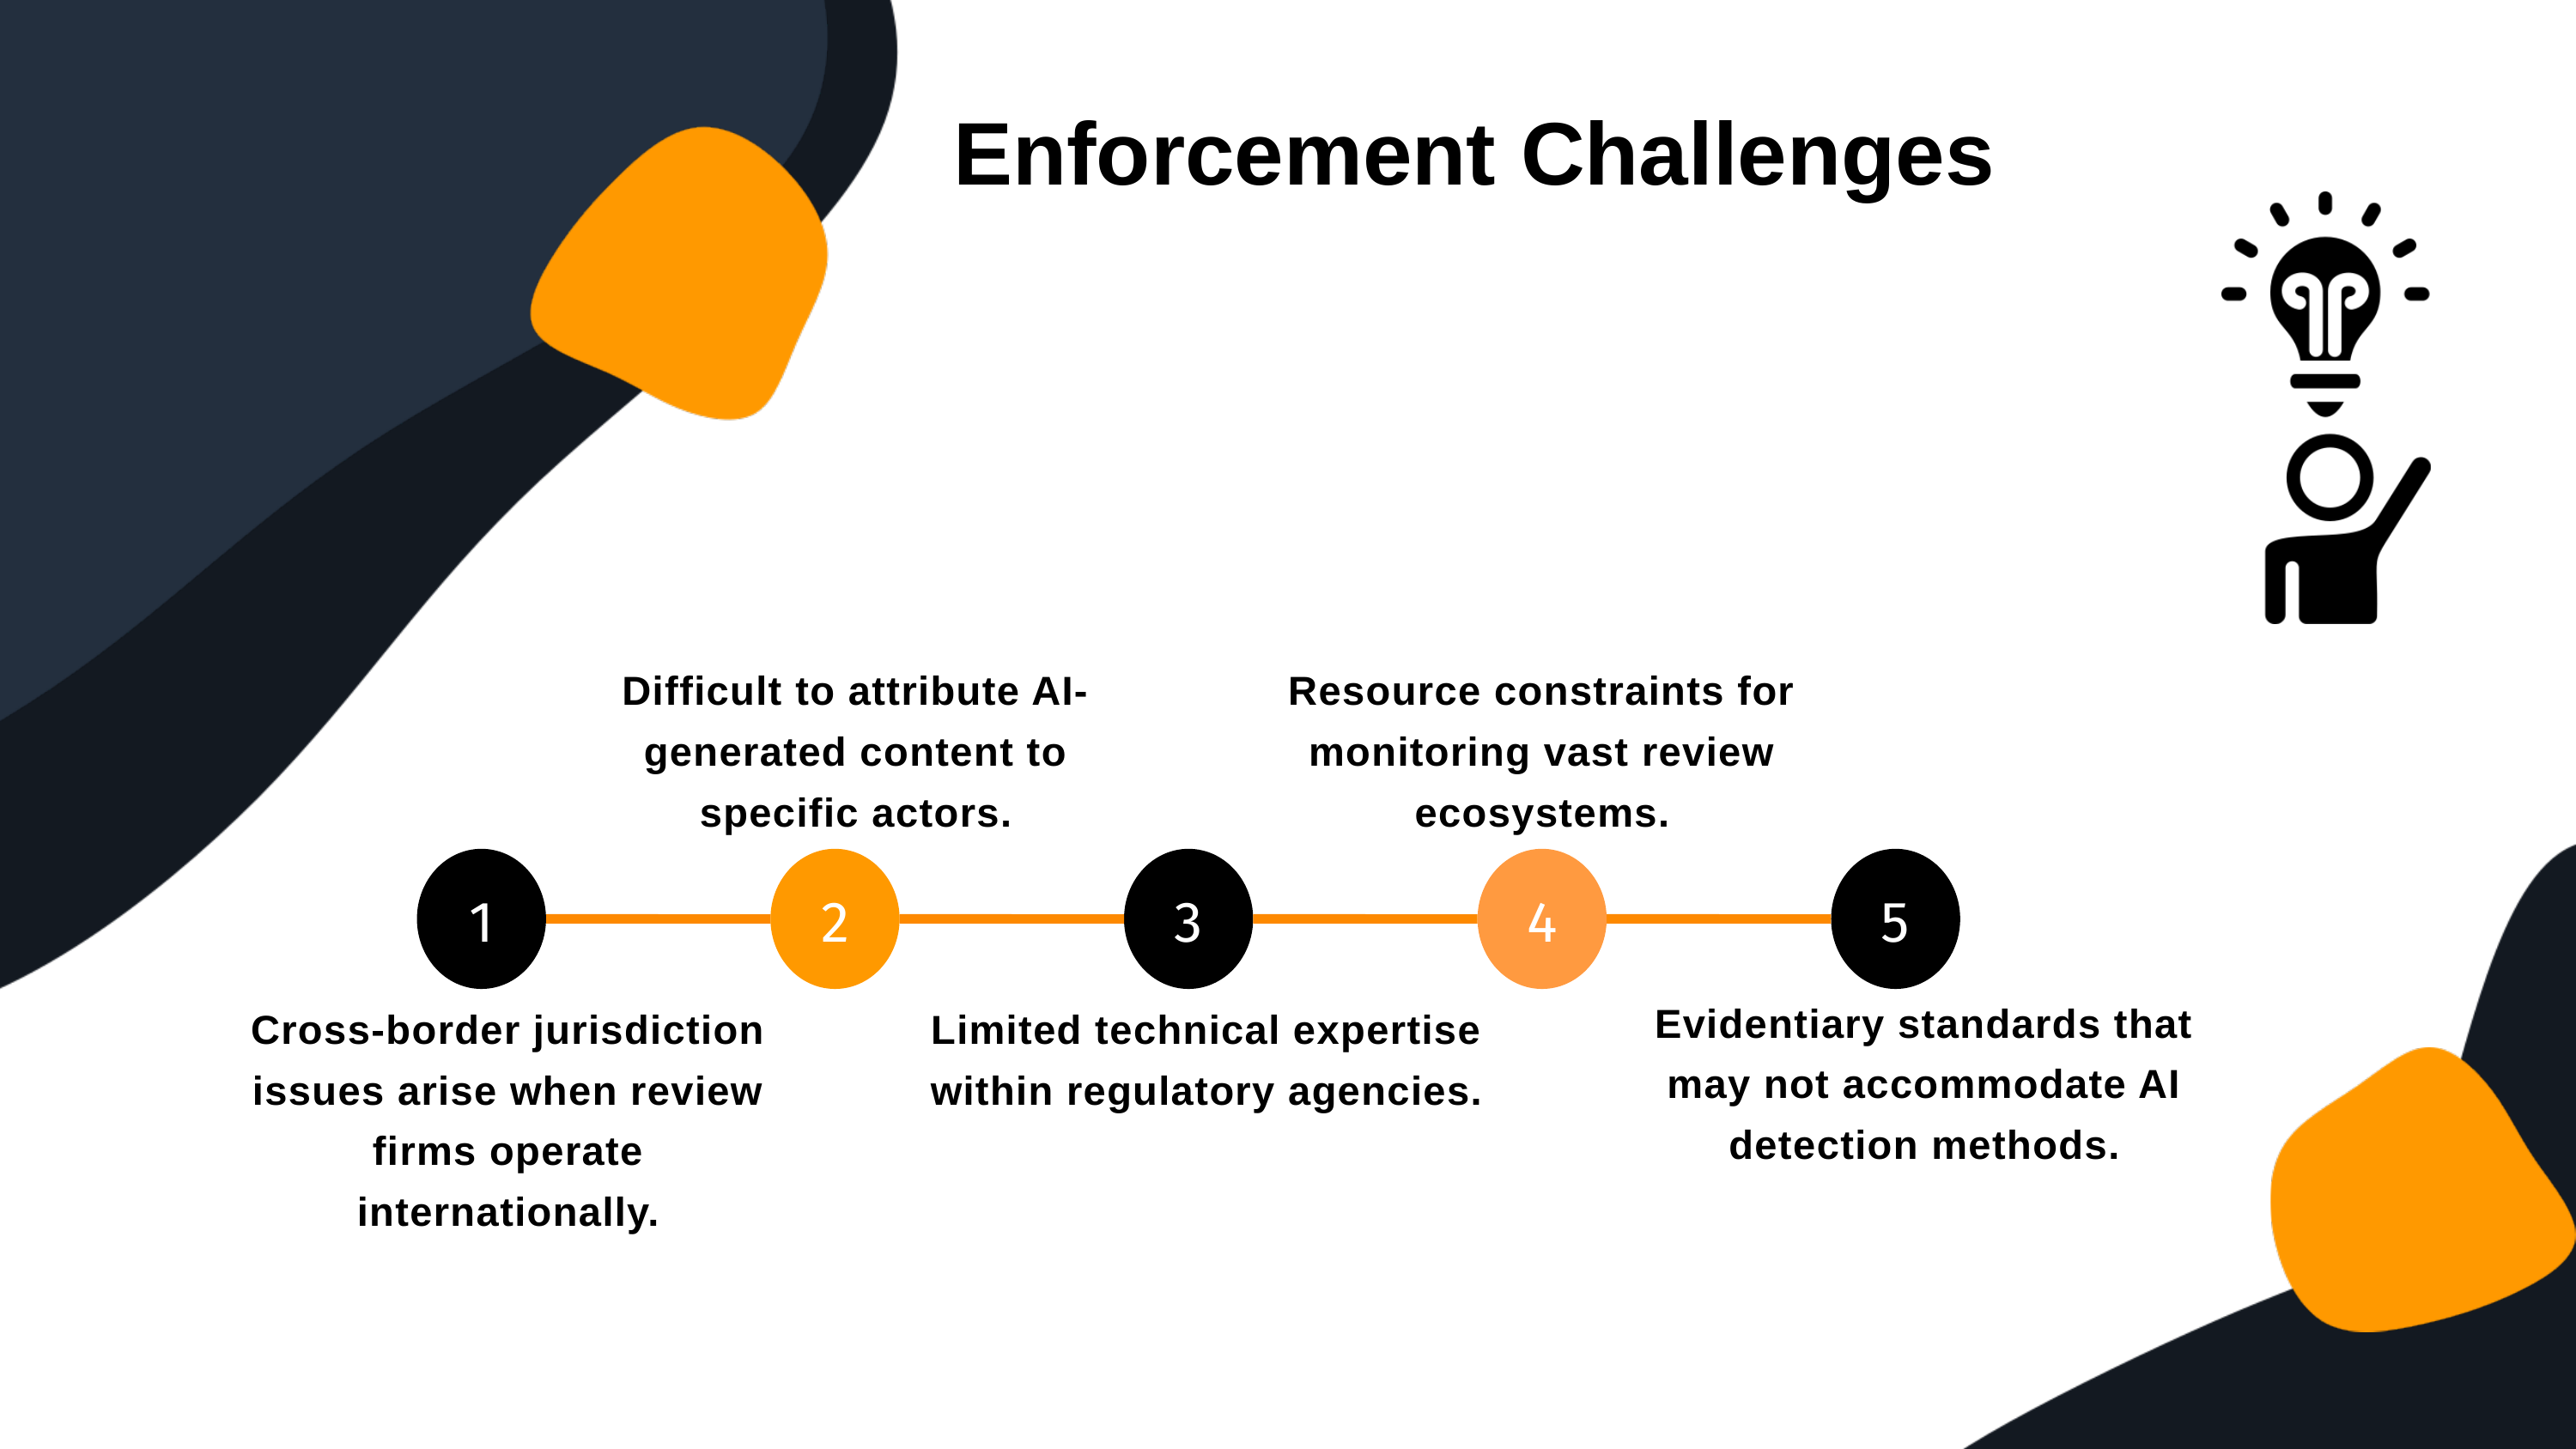

Enforcement Challenges

Difficult to attribute AI-generated content to specific actors.

Resource constraints for monitoring vast review ecosystems.

1

2

3

4

5

Evidentiary standards that may not accommodate AI detection methods.
Cross-border jurisdiction issues arise when review firms operate internationally.

Limited technical expertise within regulatory agencies.